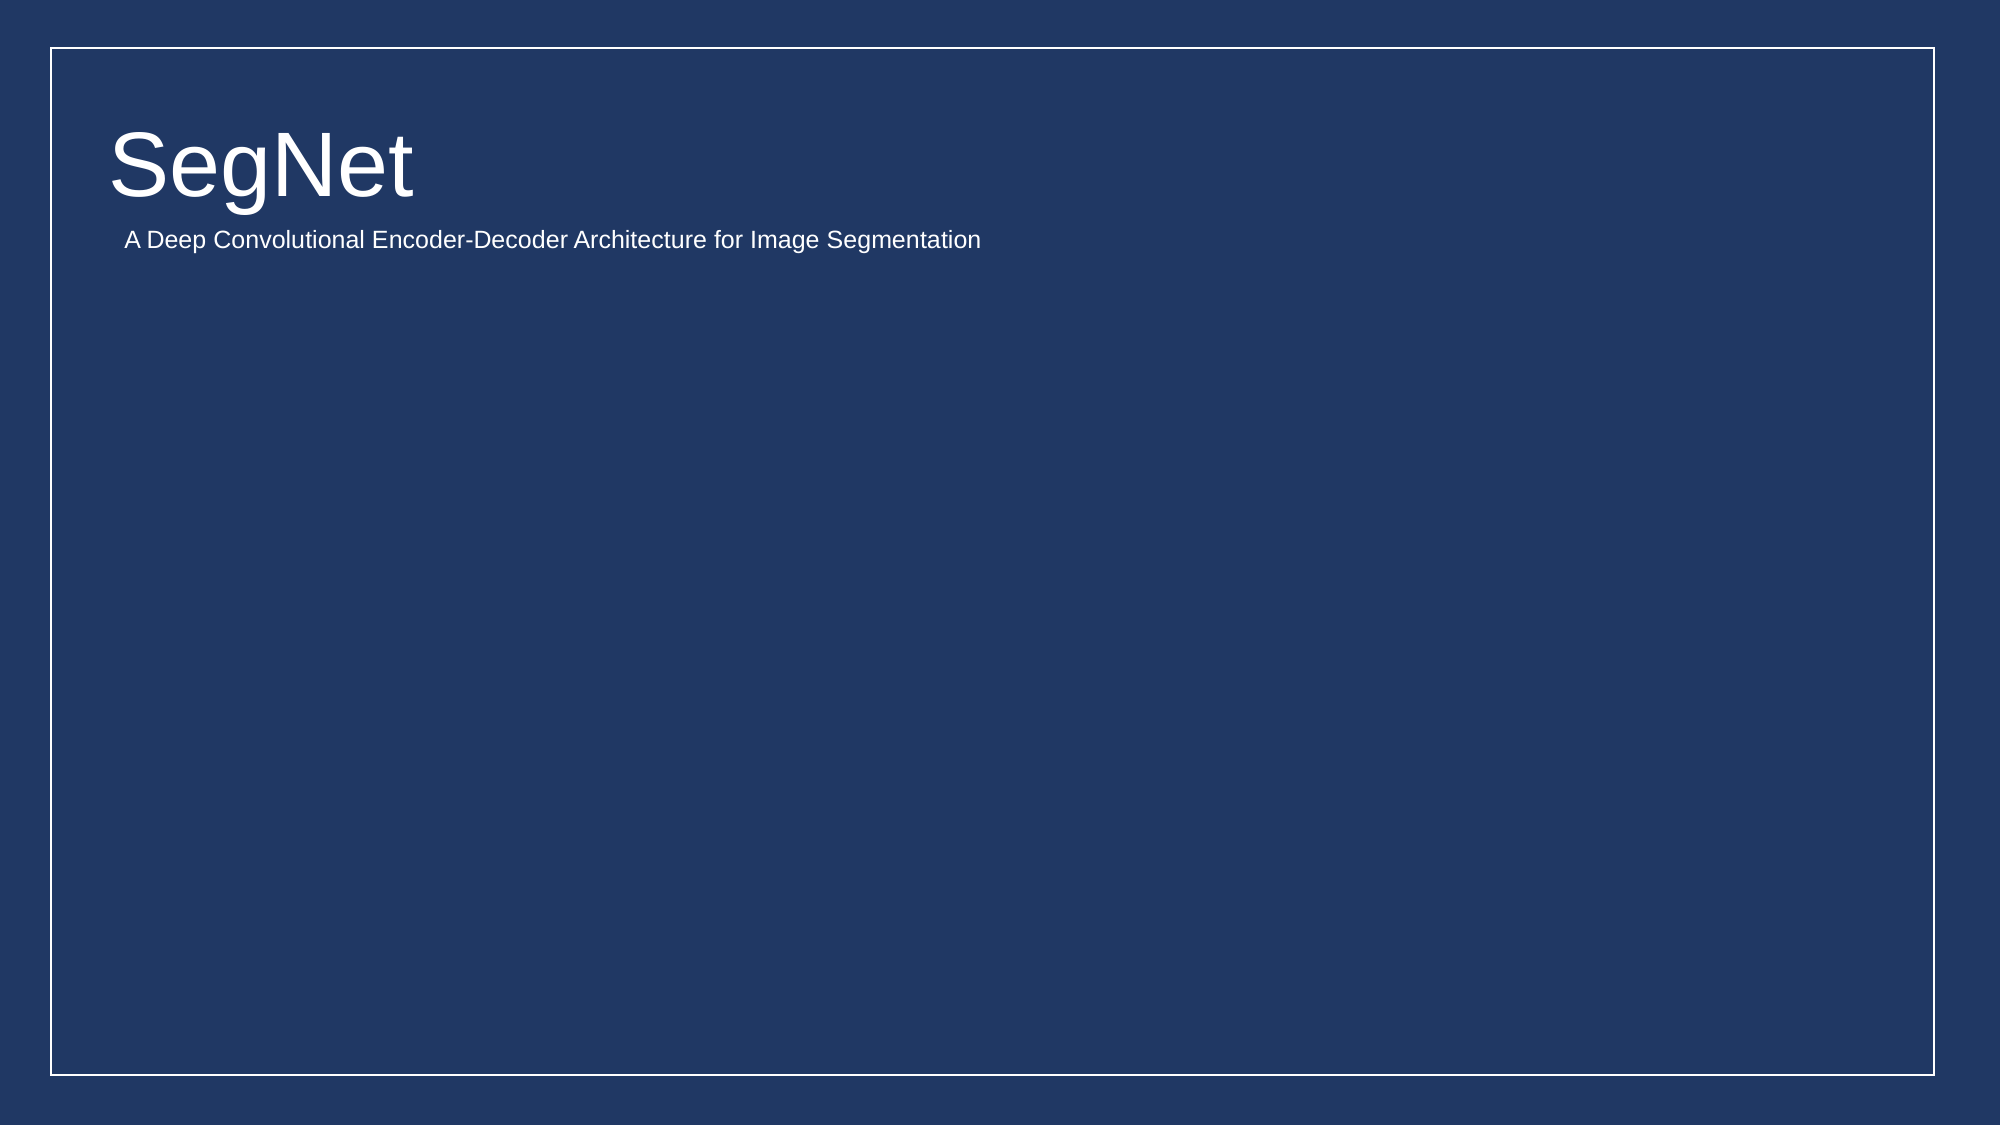

SegNet
A Deep Convolutional Encoder-Decoder Architecture for Image Segmentation